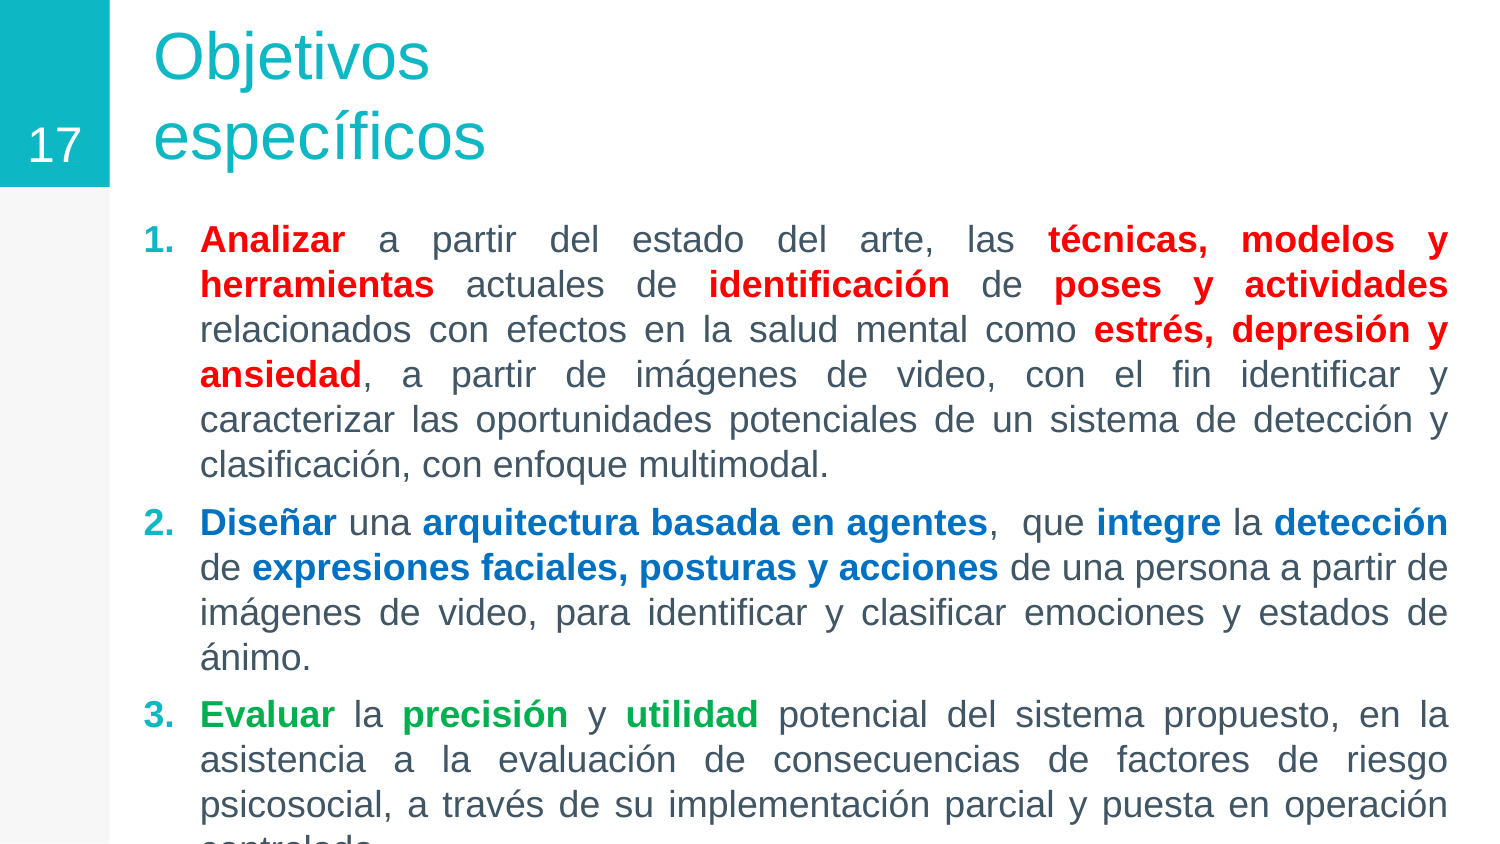

17
# Objetivos específicos
Analizar a partir del estado del arte, las técnicas, modelos y herramientas actuales de identificación de poses y actividades relacionados con efectos en la salud mental como estrés, depresión y ansiedad, a partir de imágenes de video, con el fin identificar y caracterizar las oportunidades potenciales de un sistema de detección y clasificación, con enfoque multimodal.
Diseñar una arquitectura basada en agentes,  que integre la detección de expresiones faciales, posturas y acciones de una persona a partir de imágenes de video, para identificar y clasificar emociones y estados de ánimo.
Evaluar la precisión y utilidad potencial del sistema propuesto, en la asistencia a la evaluación de consecuencias de factores de riesgo psicosocial, a través de su implementación parcial y puesta en operación controlada.